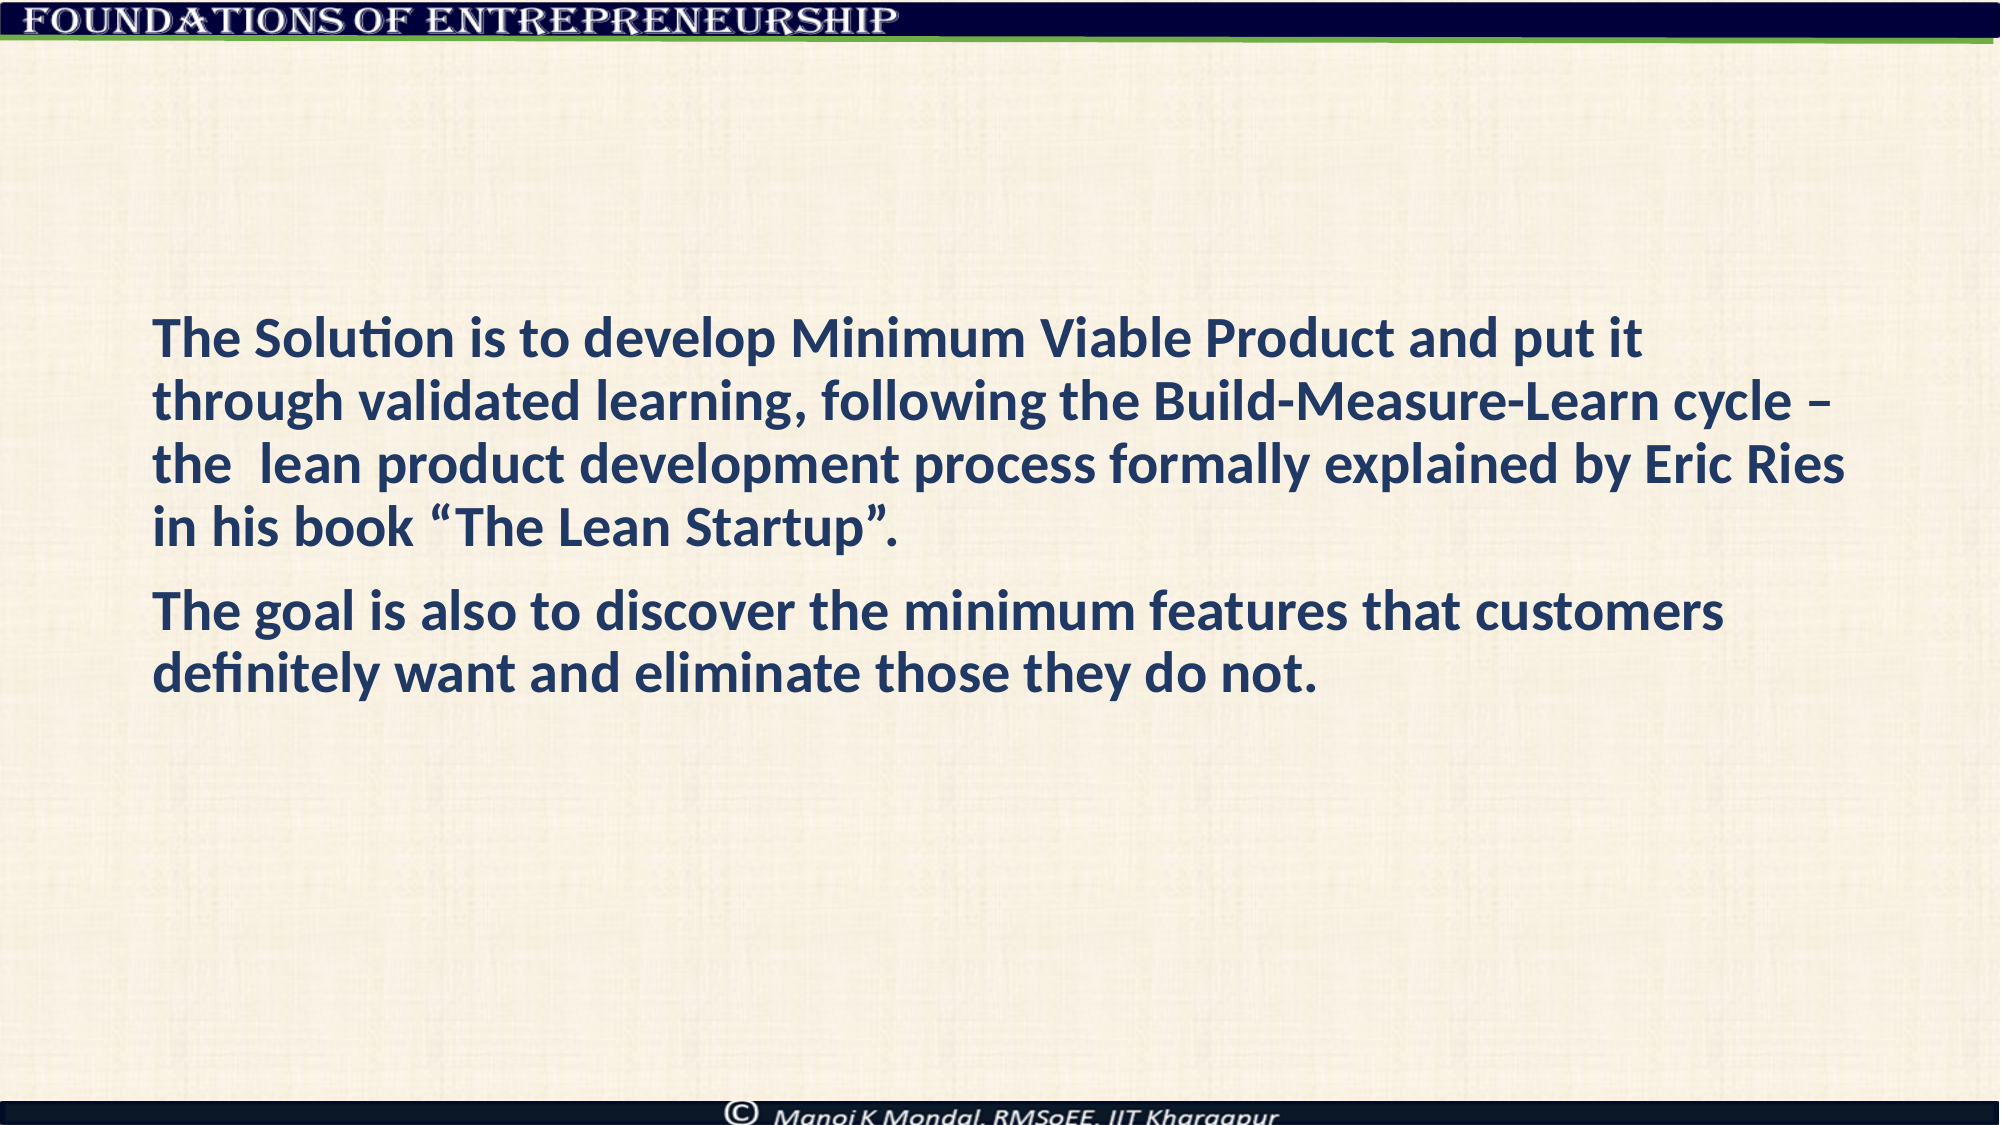

#
The Solution is to develop Minimum Viable Product and put it through validated learning, following the Build-Measure-Learn cycle – the  lean product development process formally explained by Eric Ries in his book “The Lean Startup”.
The goal is also to discover the minimum features that customers definitely want and eliminate those they do not.